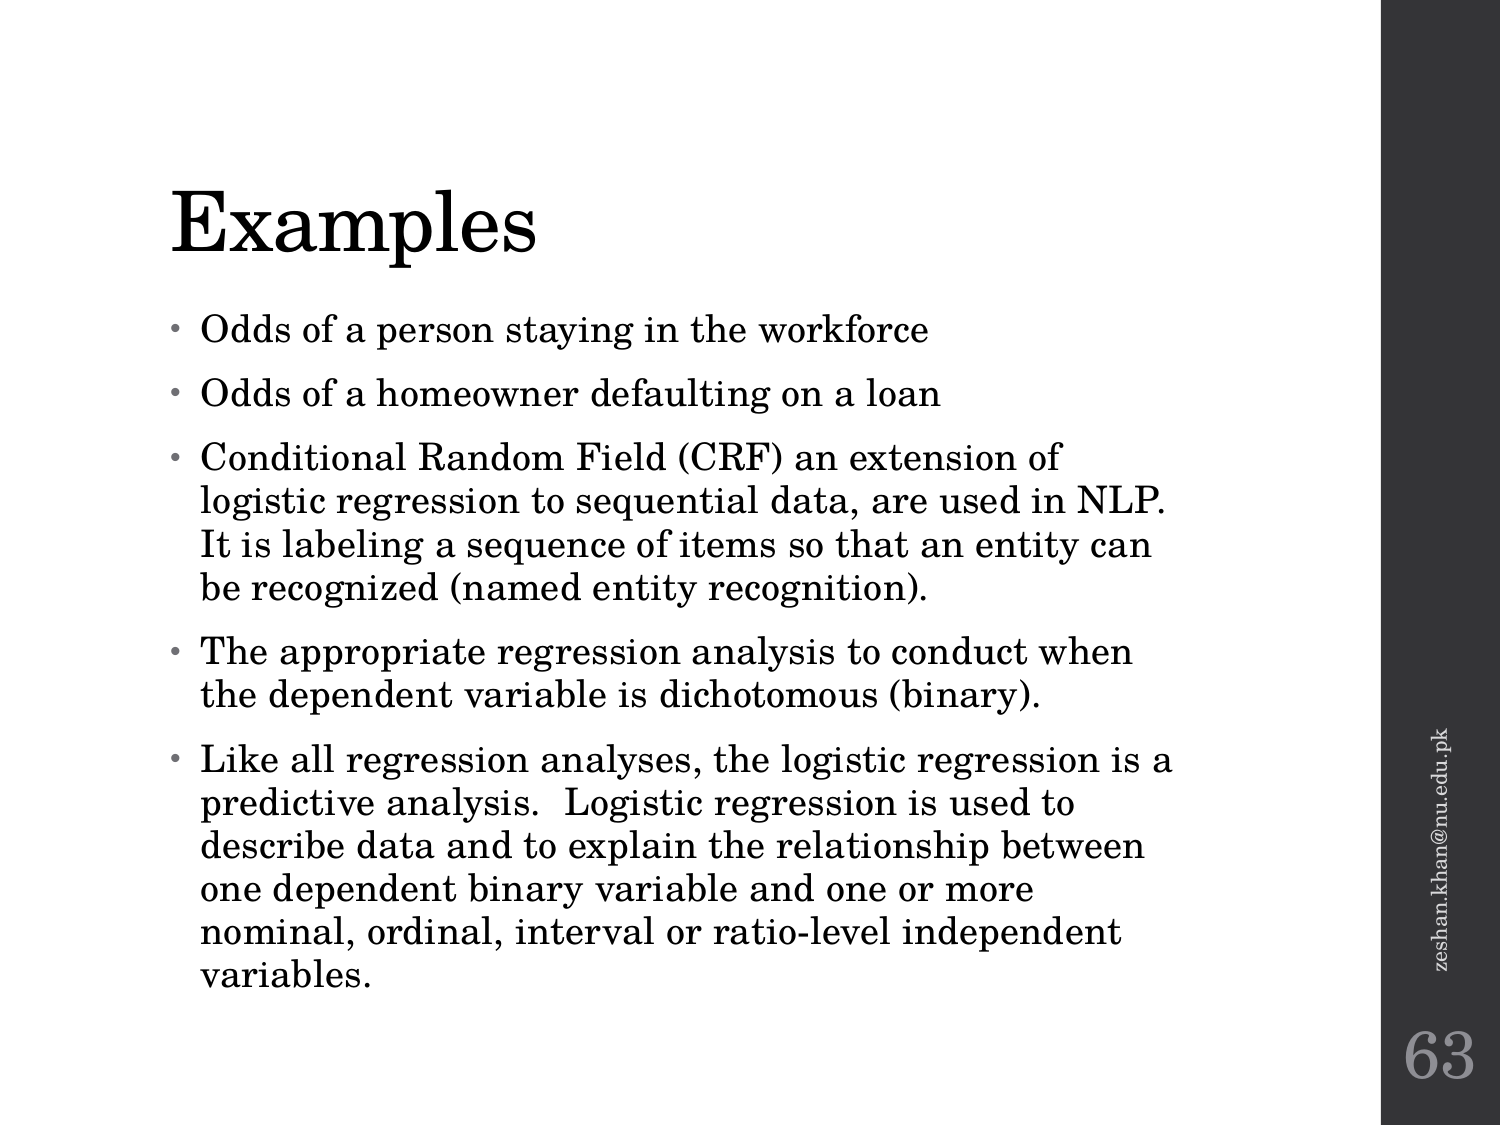

# Examples
Odds of a person staying in the workforce
Odds of a homeowner defaulting on a loan
Conditional Random Field (CRF) an extension of logistic regression to sequential data, are used in NLP. It is labeling a sequence of items so that an entity can be recognized (named entity recognition).
The appropriate regression analysis to conduct when the dependent variable is dichotomous (binary).
Like all regression analyses, the logistic regression is a predictive analysis.  Logistic regression is used to describe data and to explain the relationship between one dependent binary variable and one or more nominal, ordinal, interval or ratio-level independent variables.

zeshan.khan@nu.edu.pk
63